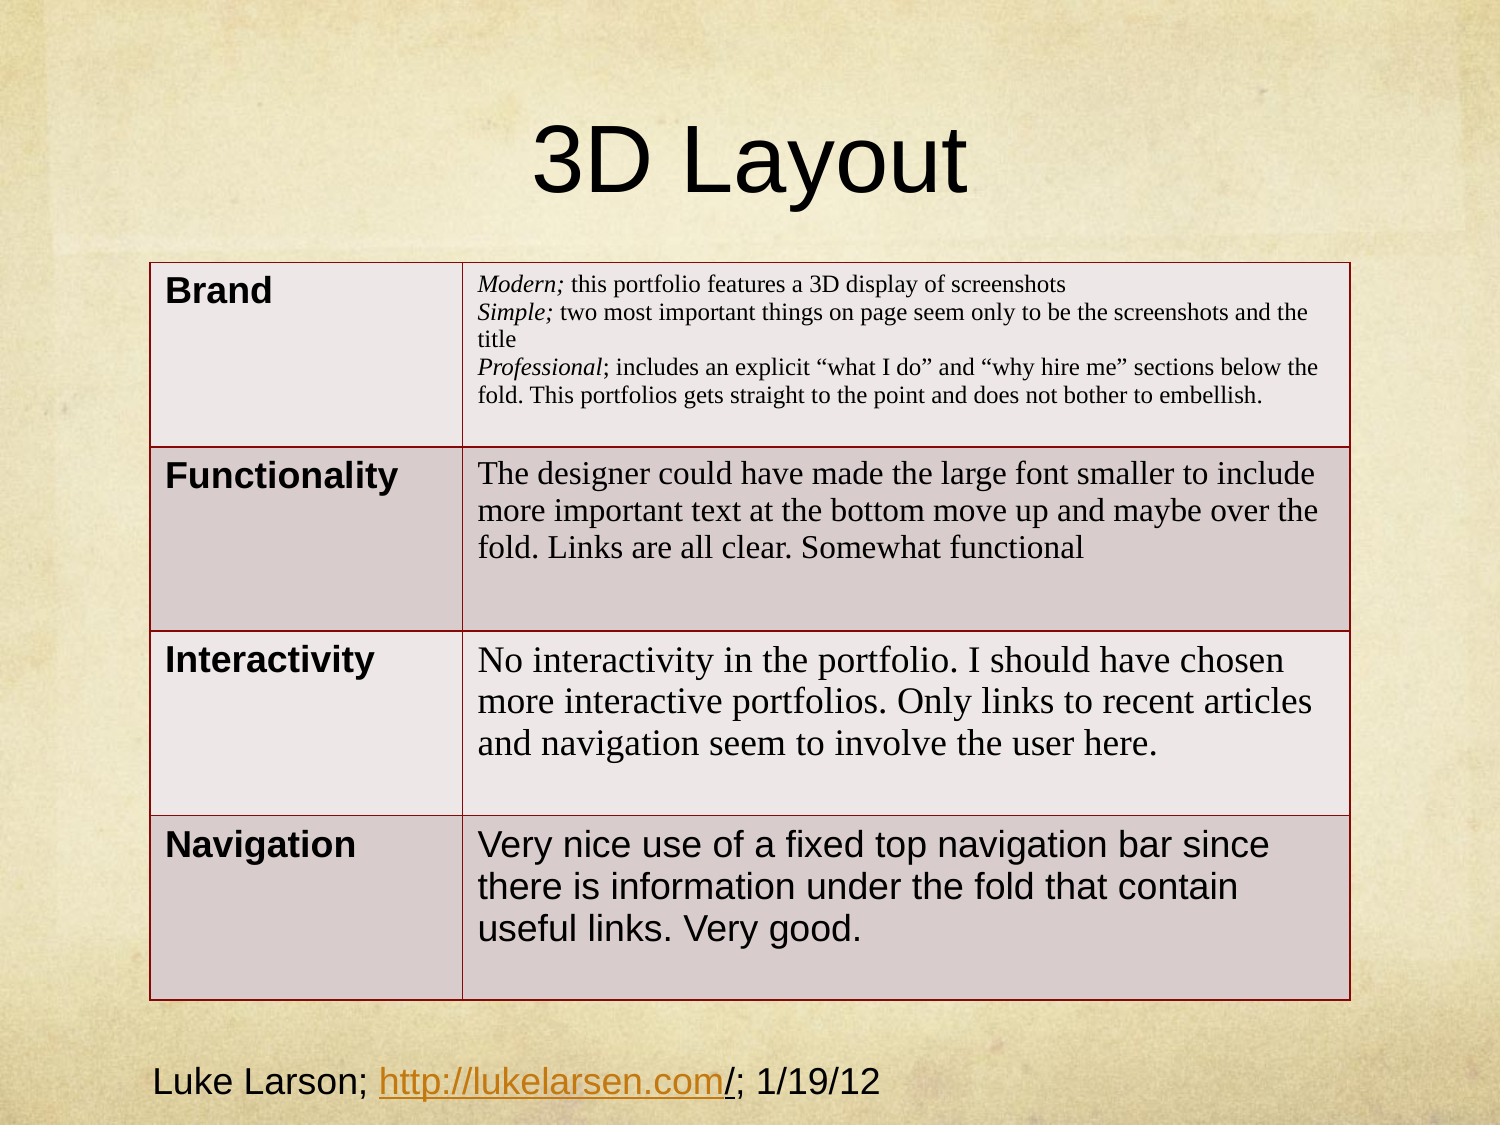

# 3D Layout
| Brand | Modern; this portfolio features a 3D display of screenshots Simple; two most important things on page seem only to be the screenshots and the title Professional; includes an explicit “what I do” and “why hire me” sections below the fold. This portfolios gets straight to the point and does not bother to embellish. |
| --- | --- |
| Functionality | The designer could have made the large font smaller to include more important text at the bottom move up and maybe over the fold. Links are all clear. Somewhat functional |
| Interactivity | No interactivity in the portfolio. I should have chosen more interactive portfolios. Only links to recent articles and navigation seem to involve the user here. |
| Navigation | Very nice use of a fixed top navigation bar since there is information under the fold that contain useful links. Very good. |
Luke Larson; http://lukelarsen.com/; 1/19/12